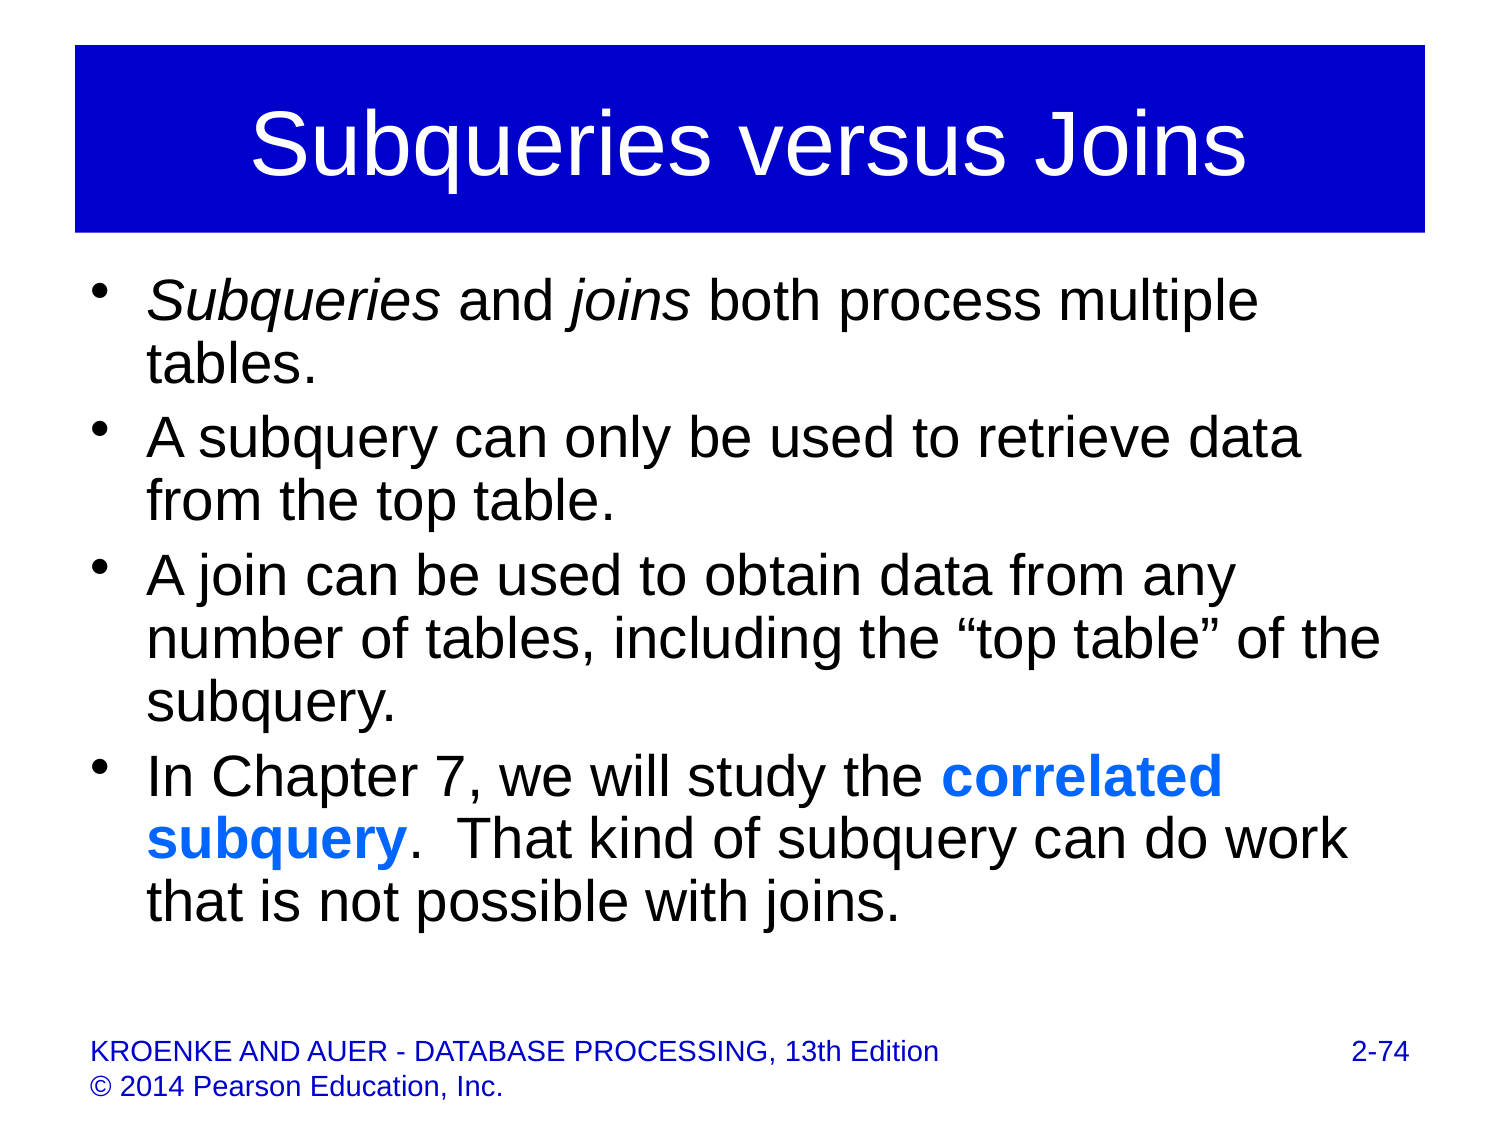

# Subqueries versus Joins
Subqueries and joins both process multiple tables.
A subquery can only be used to retrieve data from the top table.
A join can be used to obtain data from any number of tables, including the “top table” of the subquery.
In Chapter 7, we will study the correlated subquery.  That kind of subquery can do work that is not possible with joins.
2-74

KROENKE AND AUER - DATABASE PROCESSING, 13th Edition  © 2014 Pearson Education, Inc.